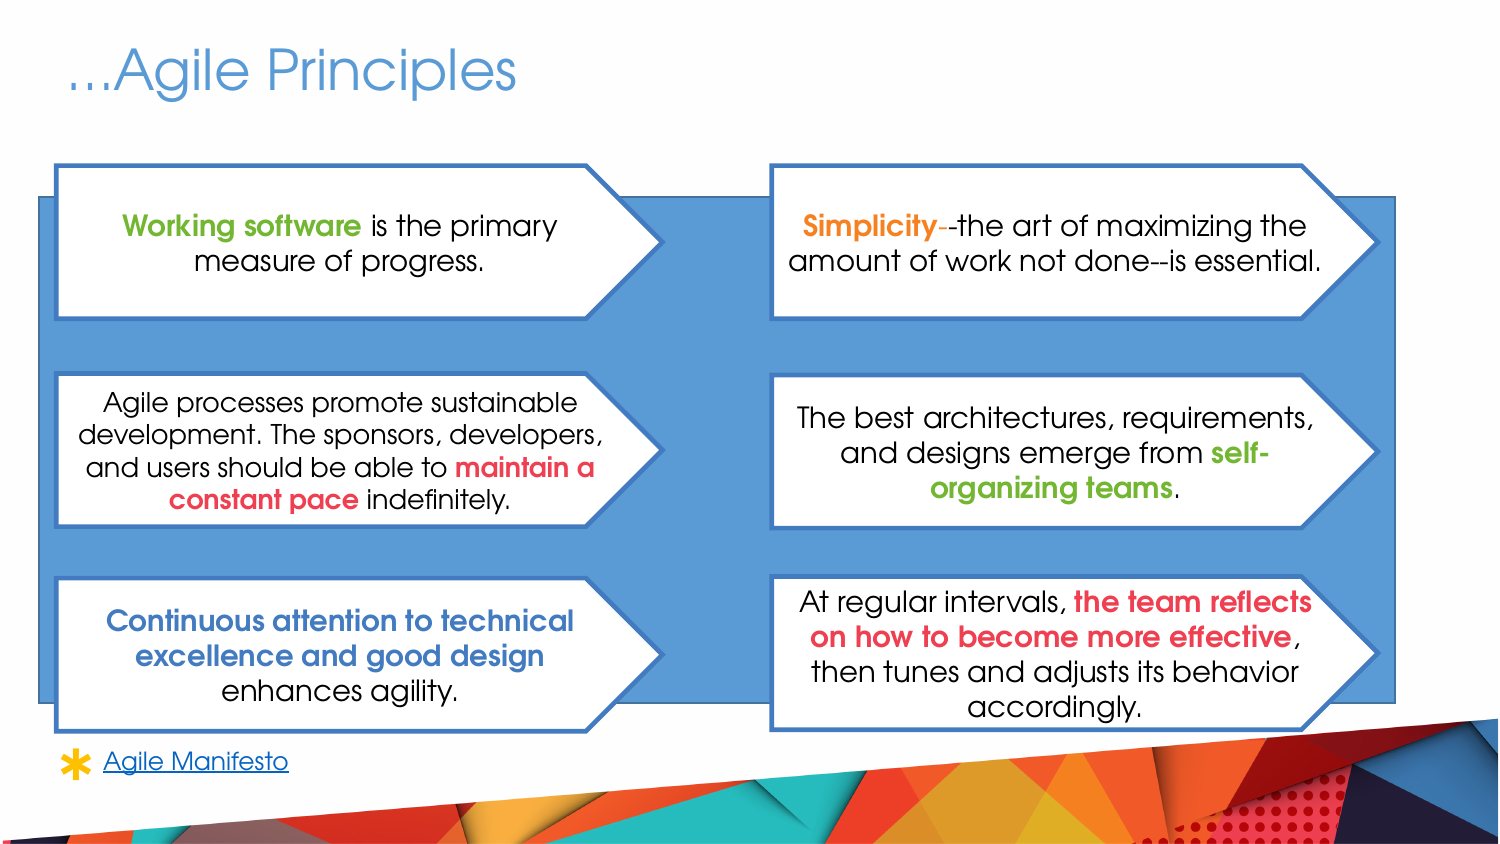

…Agile Principles
Working software is the primary measure of progress.
Simplicity--the art of maximizing the amount of work not done--is essential.

Agile processes promote sustainable development. The sponsors, developers, and users should be able to maintain a constant pace indefinitely.
The best architectures, requirements, and designs emerge from self-organizing teams.
At regular intervals, the team reflects on how to become more effective, then tunes and adjusts its behavior accordingly.
Continuous attention to technical excellence and good design enhances agility.
*
Agile Manifesto